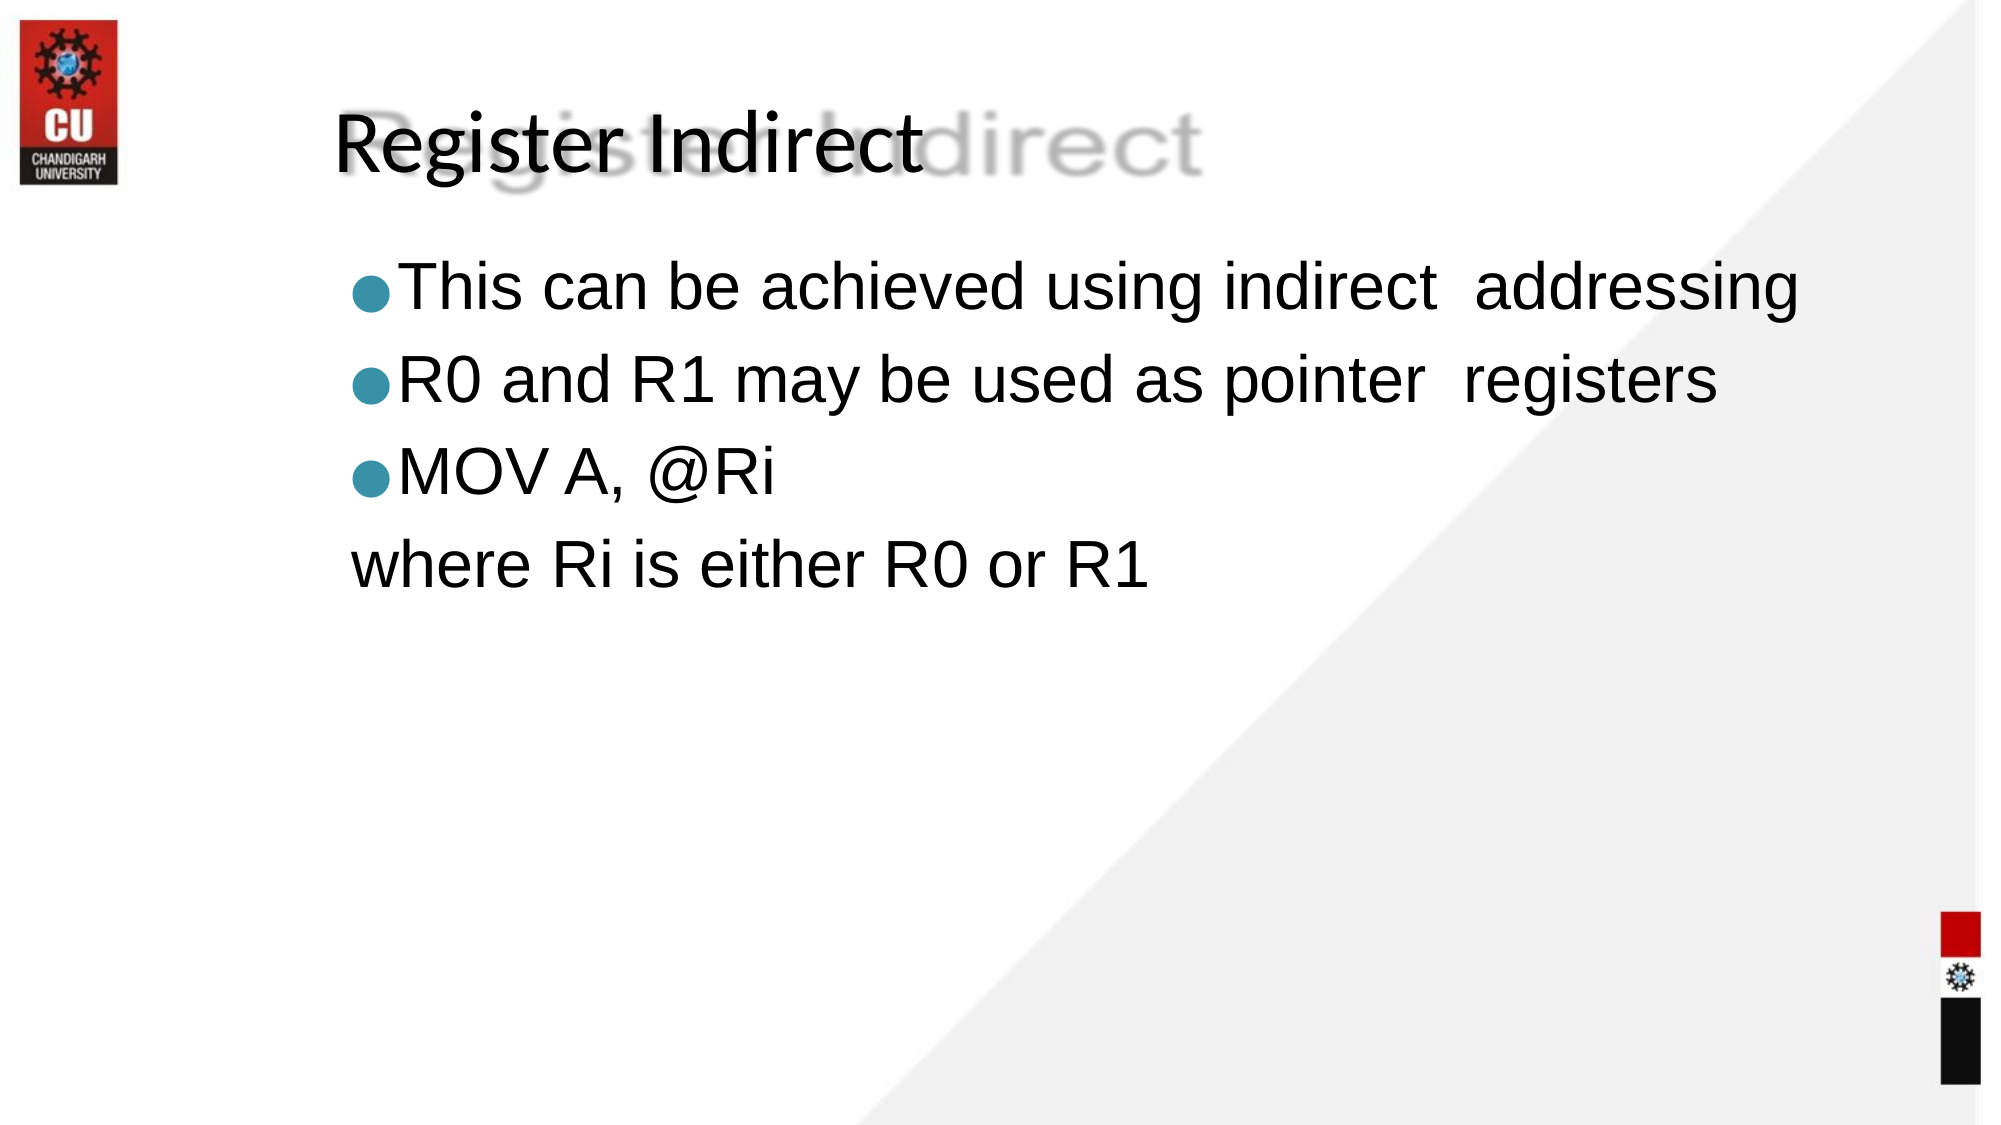

Register Indirect

This can be achieved using indirect  addressing
R0 and R1 may be used as pointer  registers
MOV A, @Ri
where Ri is either R0 or R1